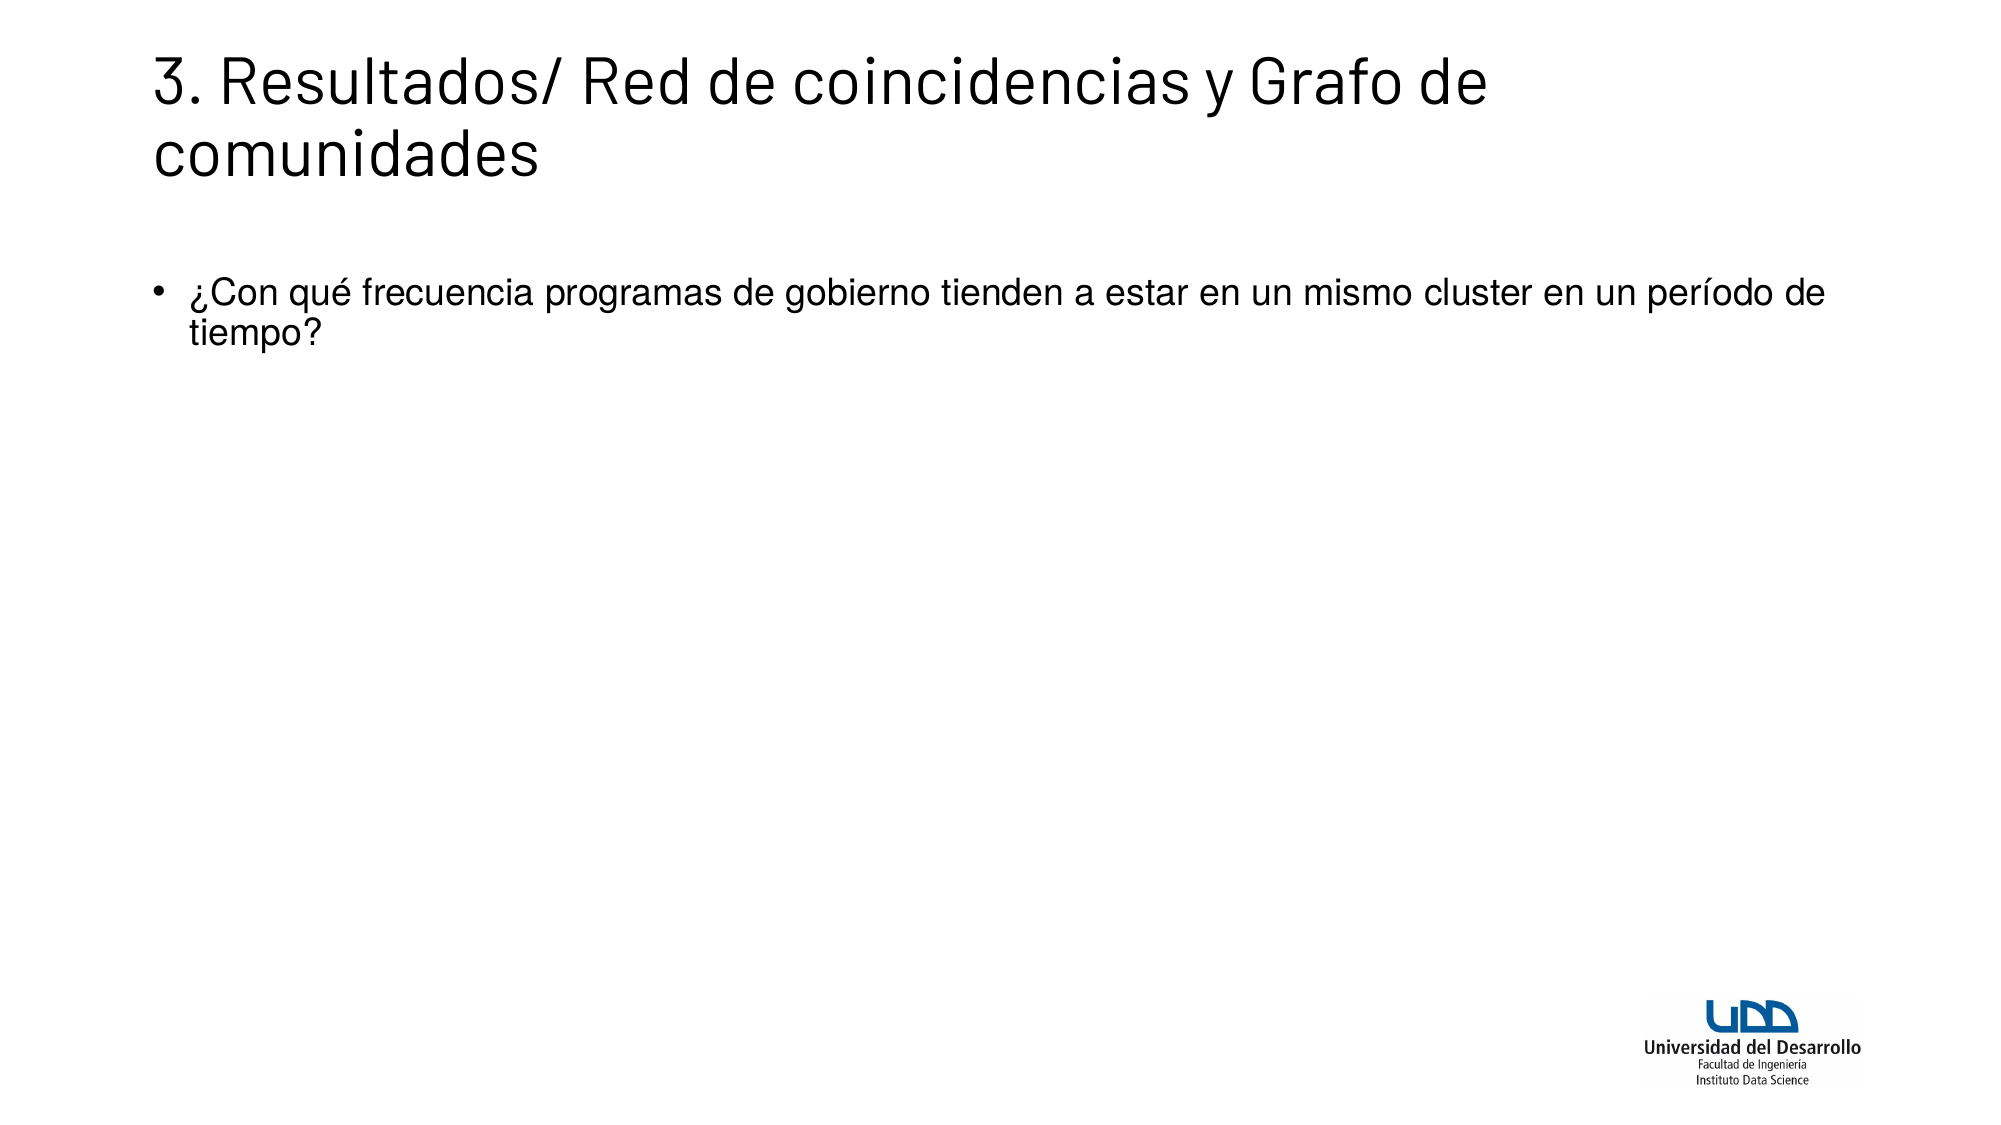

# 3. Resultados/ Red de coincidencias y Grafo de comunidades
¿Con qué frecuencia programas de gobierno tienden a estar en un mismo cluster en un período de tiempo?